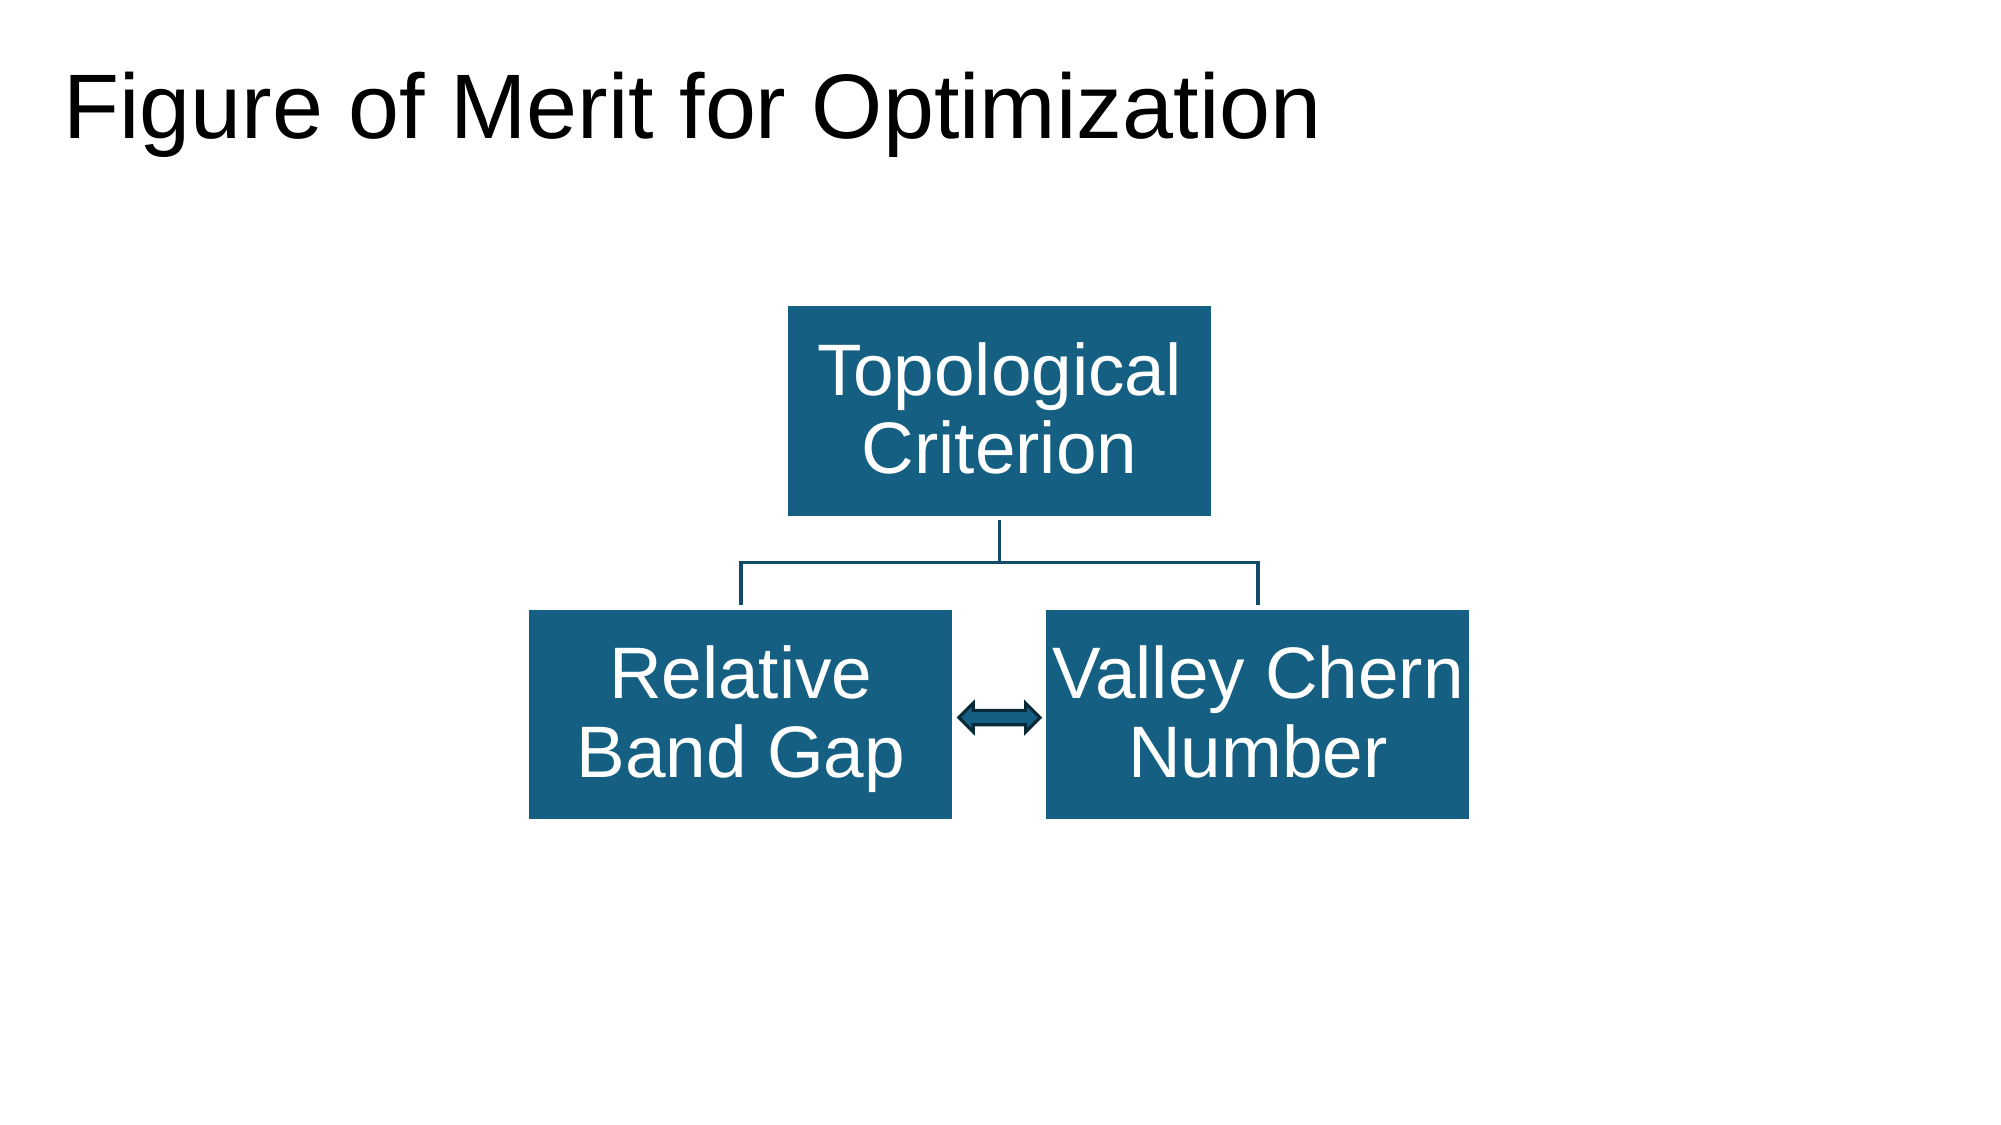

# Figure of Merit for Optimization
Topological Criterion
Relative Band Gap
Valley Chern Number